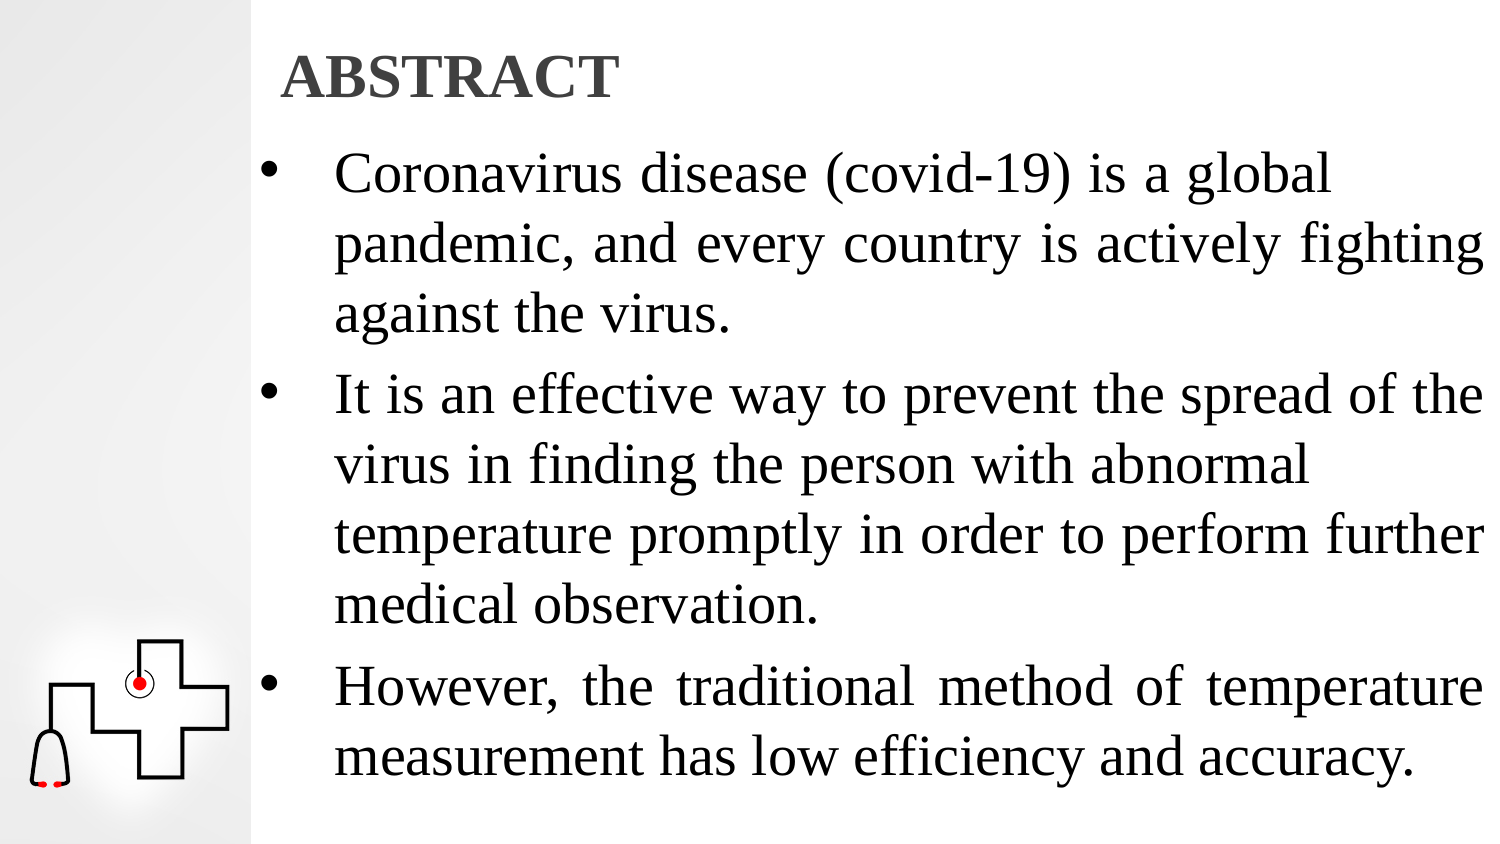

# ABSTRACT
Coronavirus disease (covid-19) is a global          pandemic, and every country is actively fighting against the virus.
It is an effective way to prevent the spread of the virus in finding the person with abnormal            temperature promptly in order to perform further medical observation.
However, the traditional method of temperature measurement has low efficiency and accuracy.